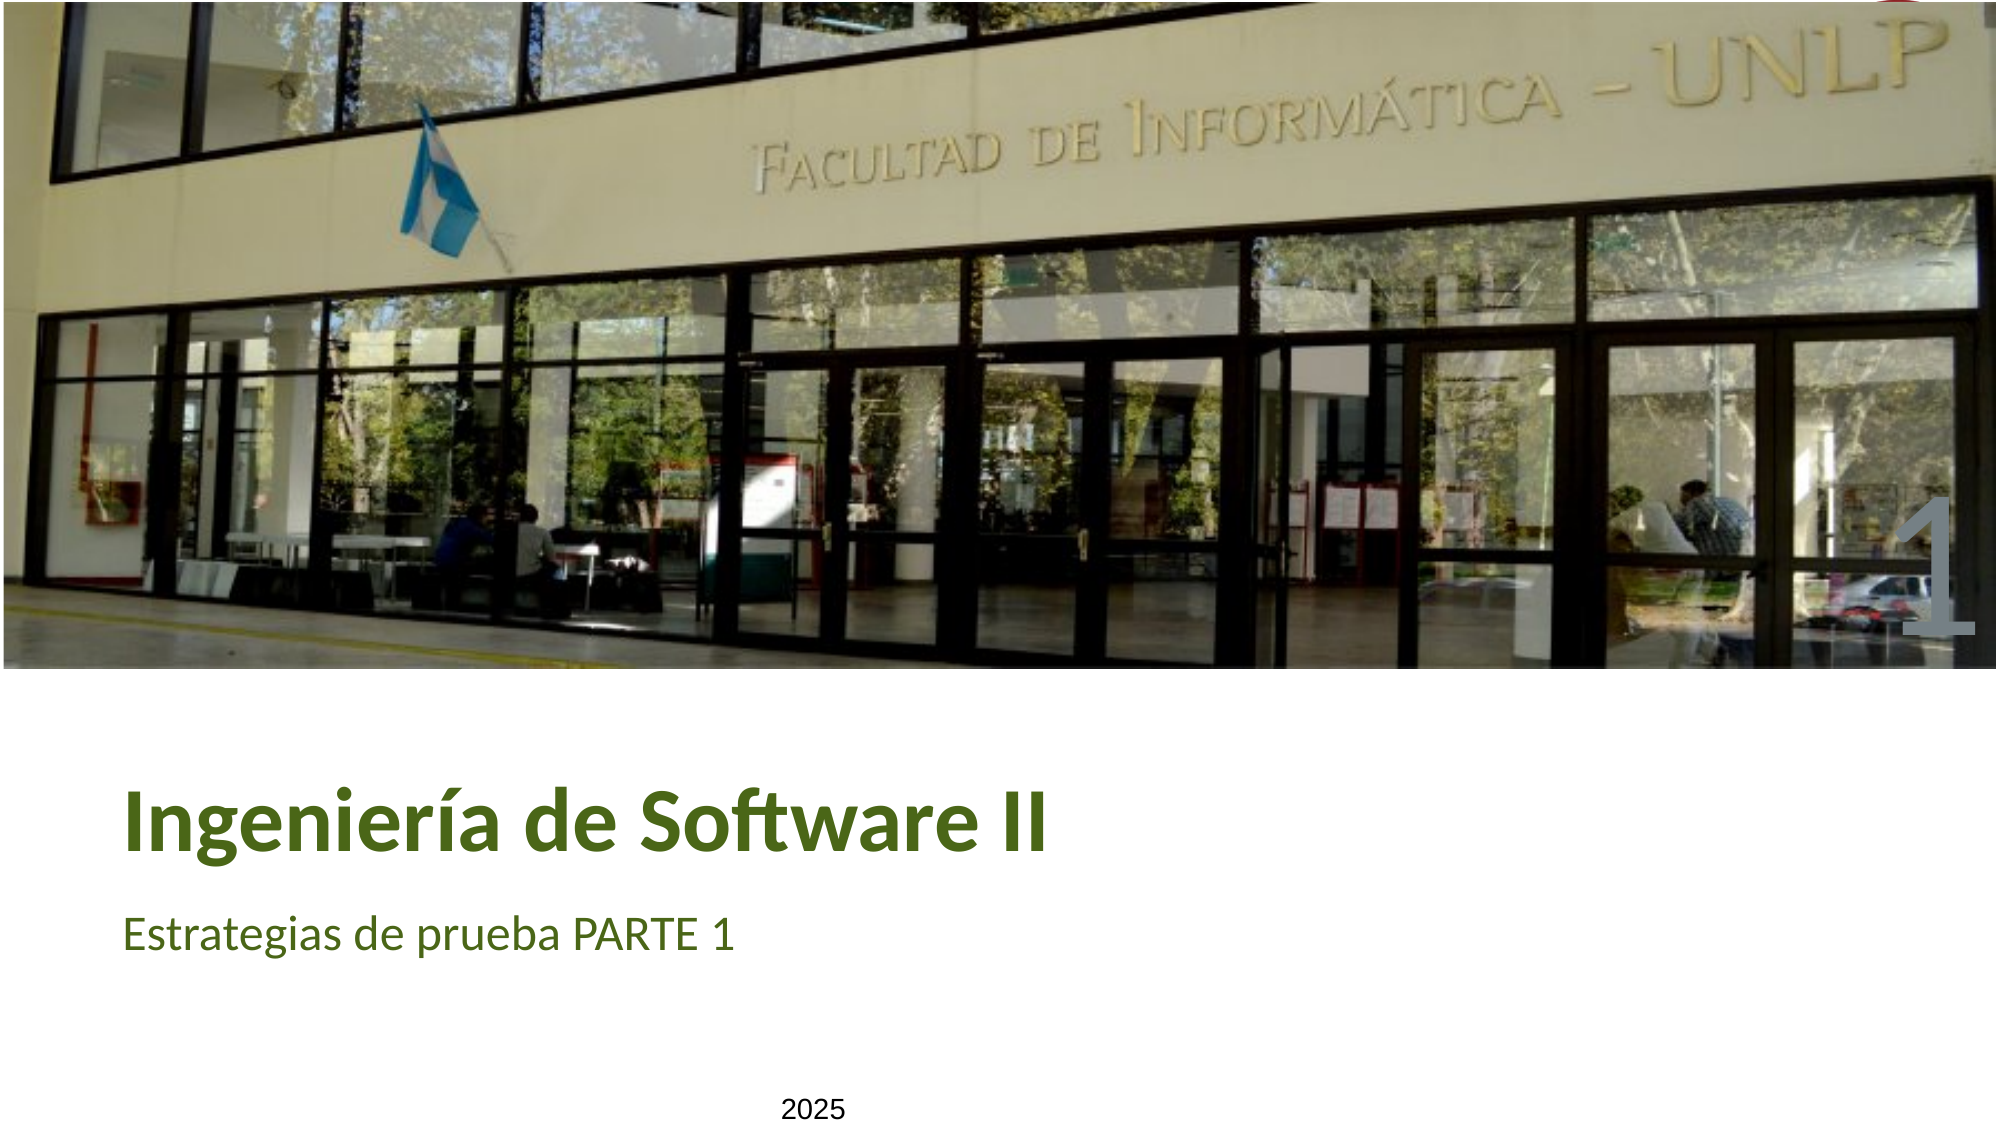

1
# Ingeniería de Software II
Estrategias de prueba PARTE 1